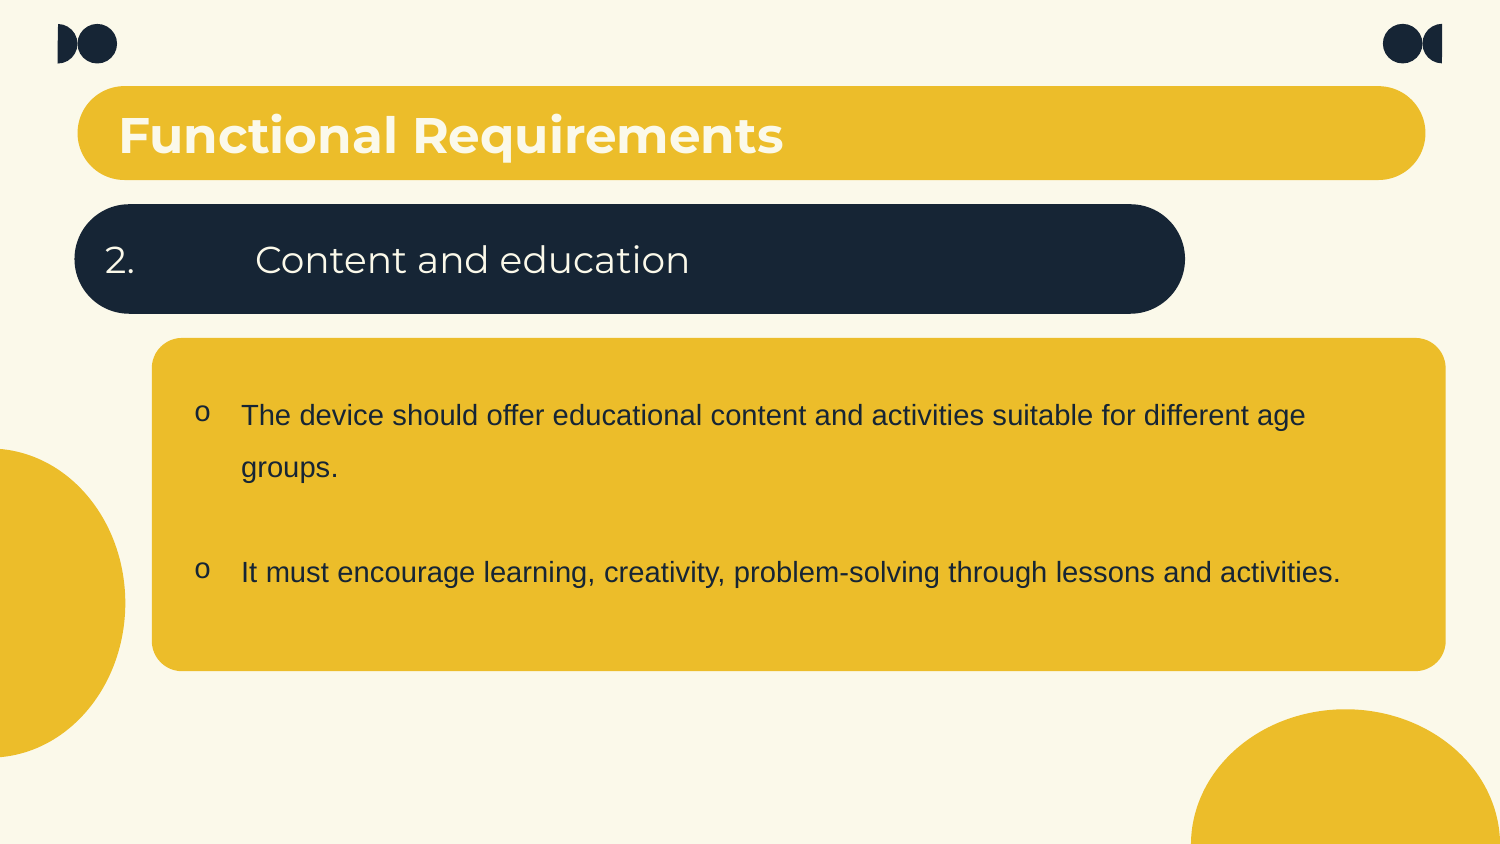

Functional Requirements

2.	Content and education

The device should offer educational content and activities suitable for different age groups.

It must encourage learning, creativity, problem-solving through lessons and activities.